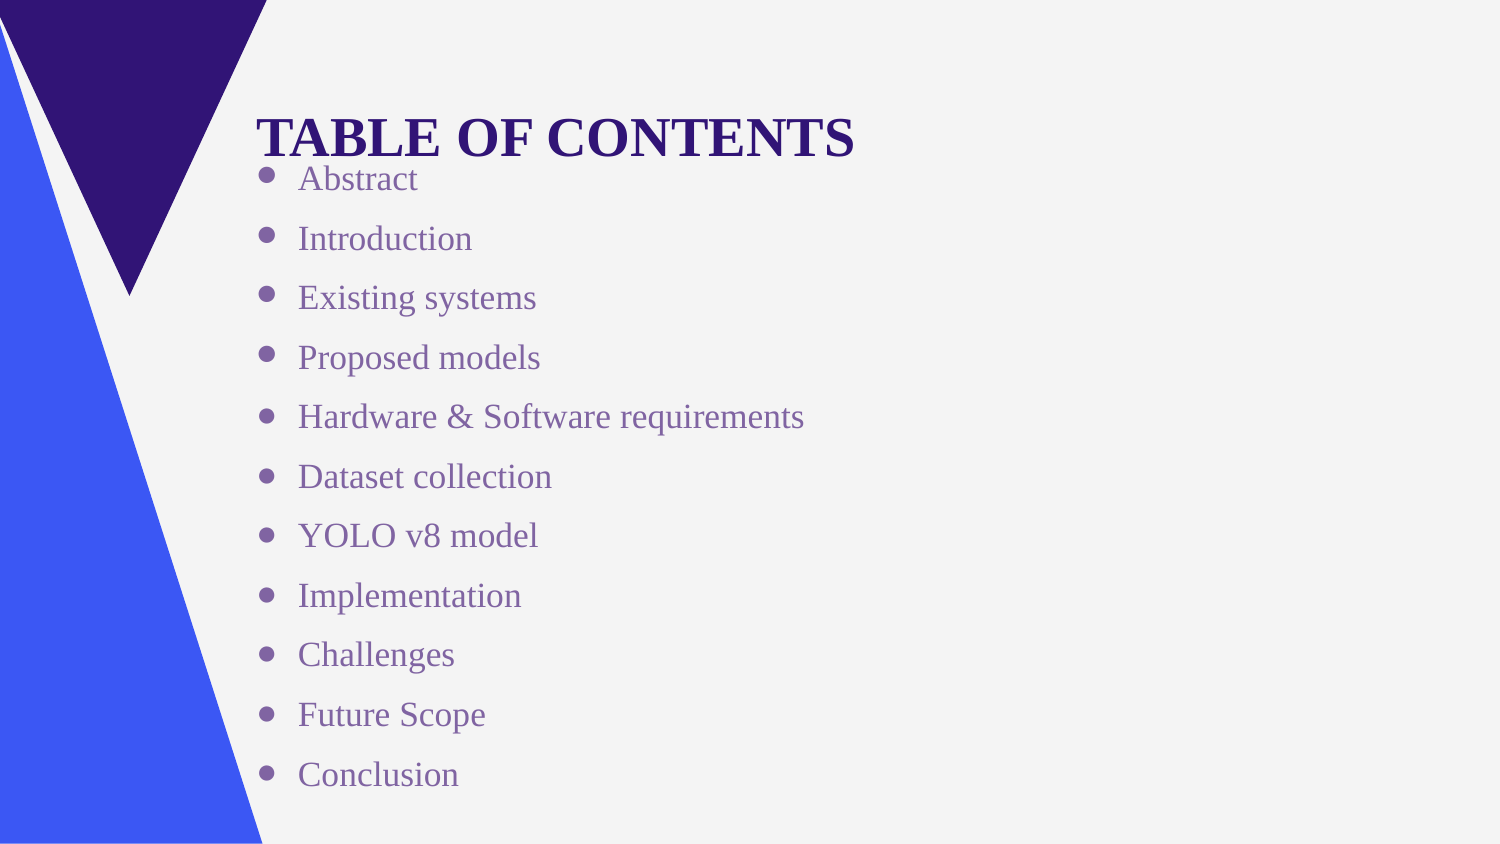

TABLE OF CONTENTS
Abstract
Introduction
Existing systems
Proposed models
Hardware & Software requirements
Dataset collection
YOLO v8 model
Implementation
Challenges
Future Scope
Conclusion